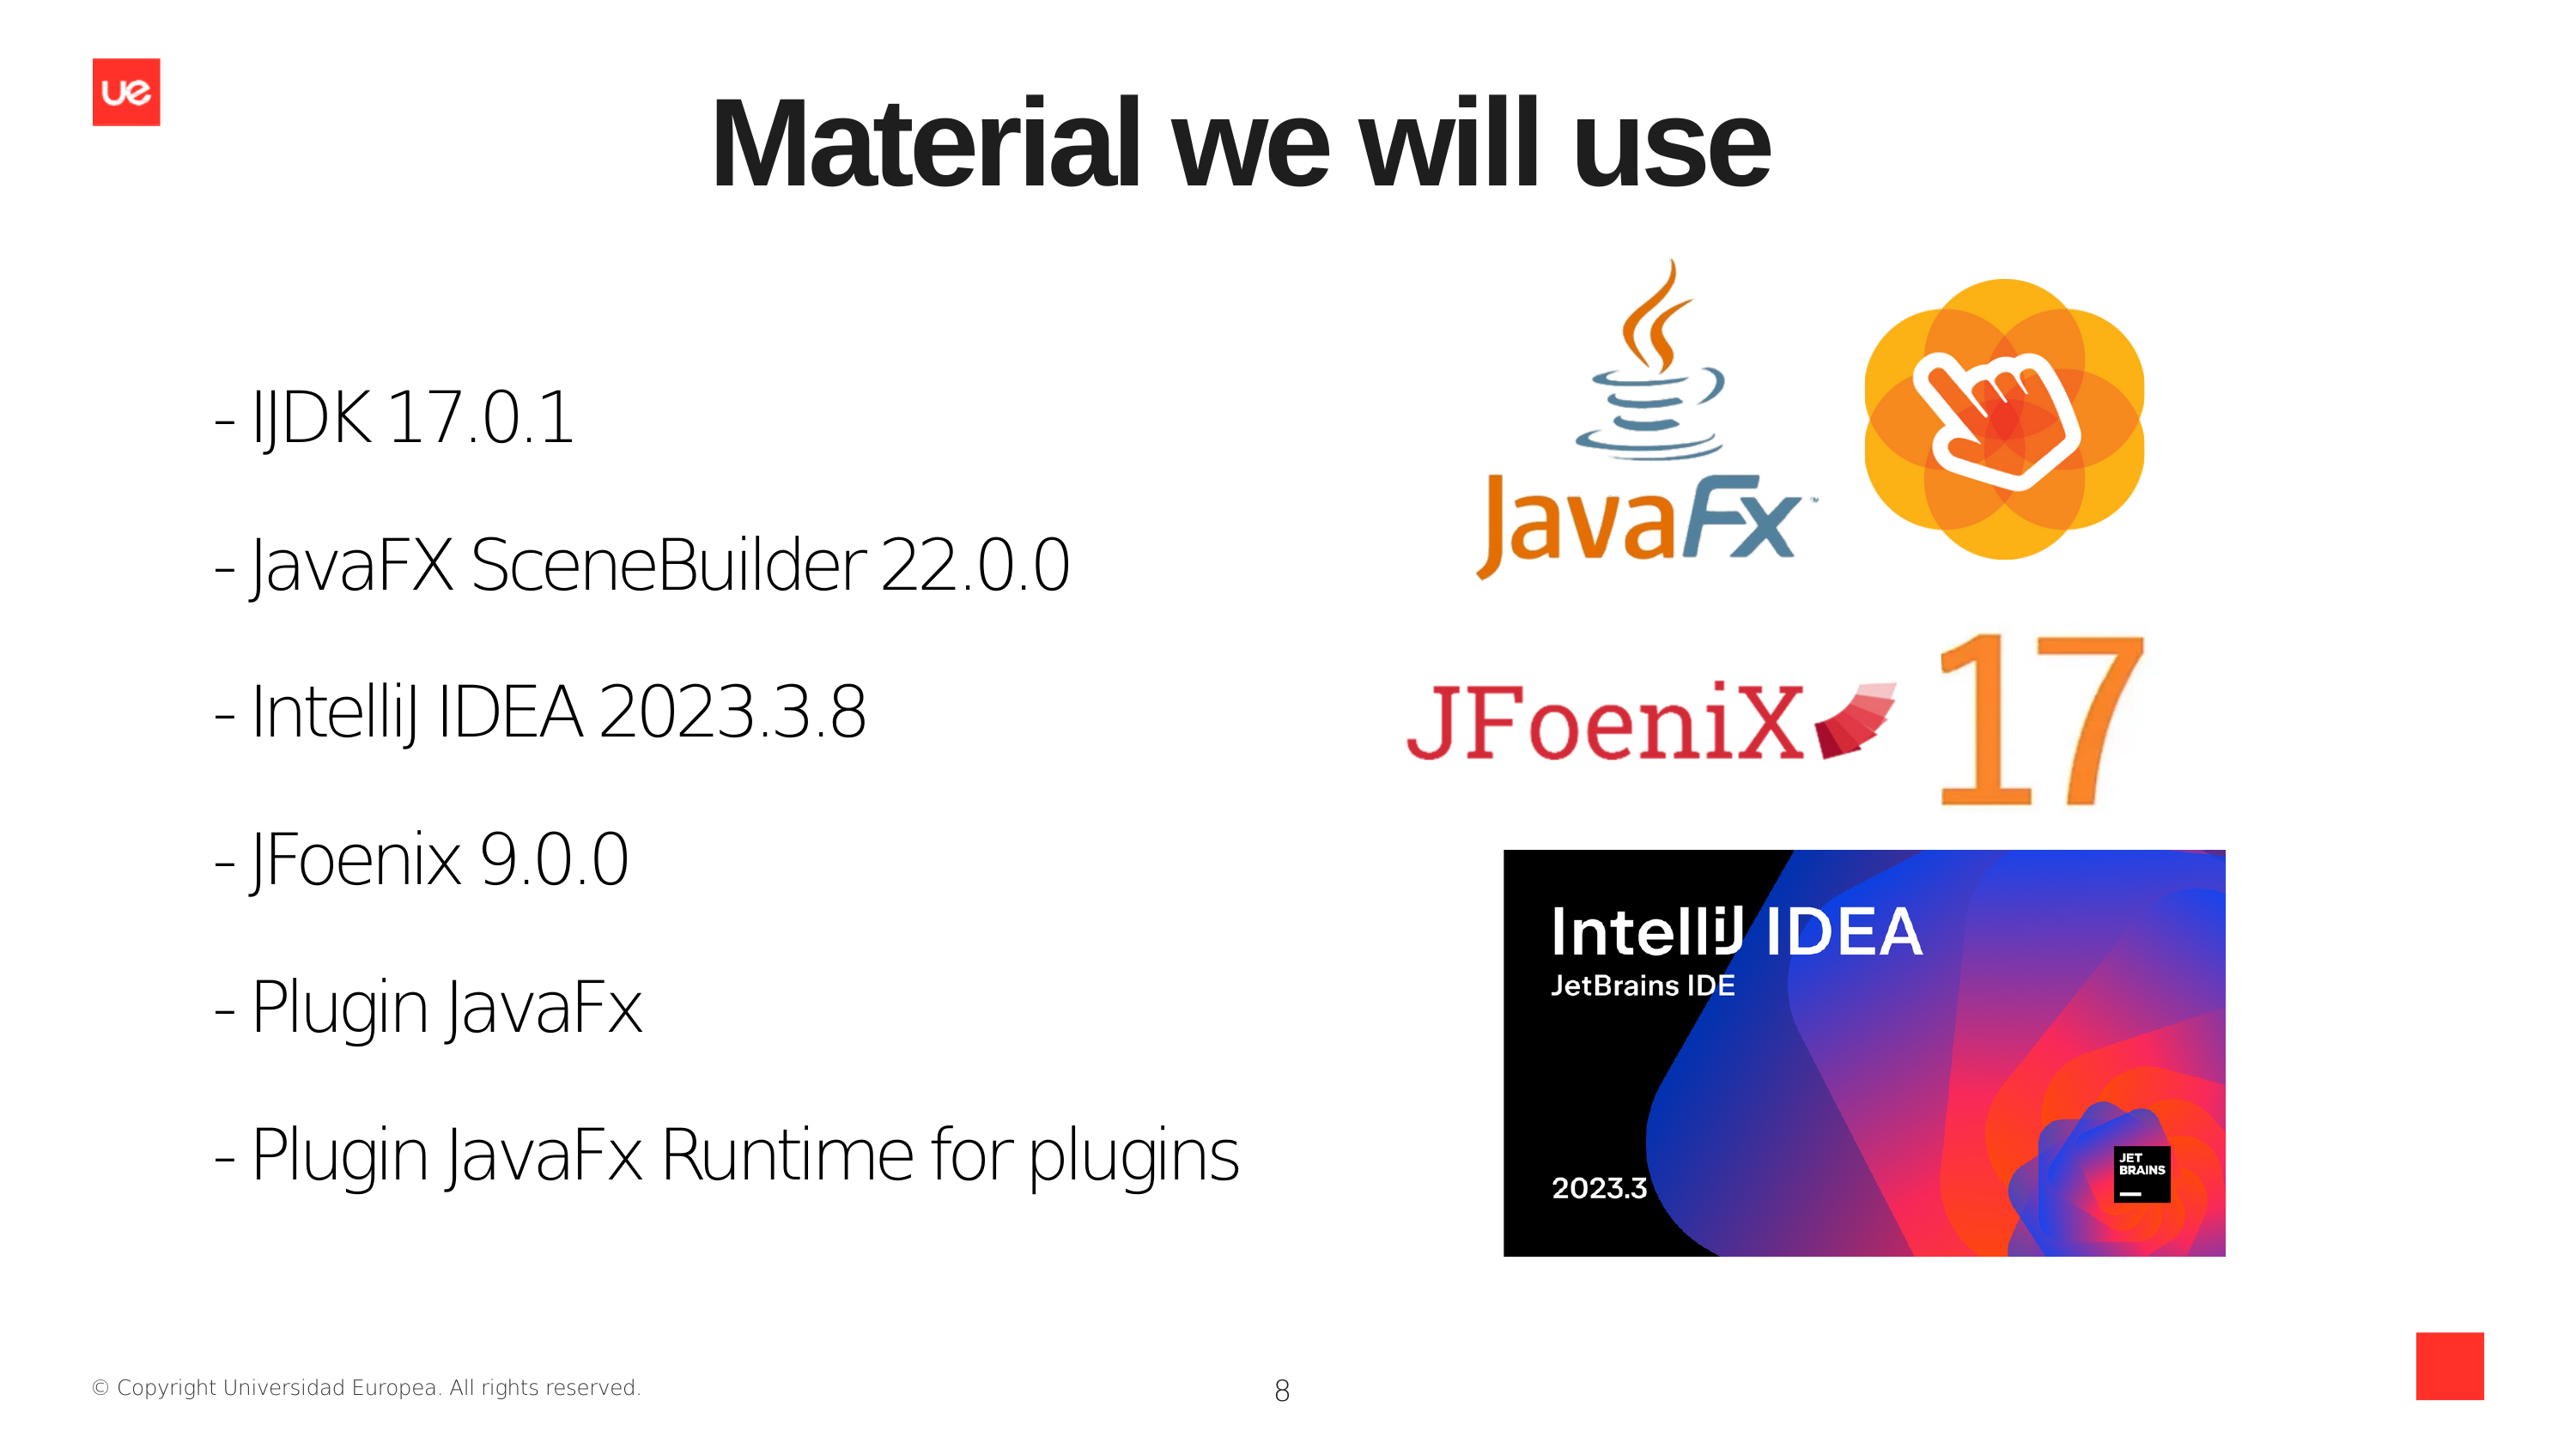

Material we will use

- IJDK 17.0.1
- JavaFX SceneBuilder 22.0.0
- IntelliJ IDEA 2023.3.8
- JFoenix 9.0.0
- Plugin JavaFx
- Plugin JavaFx Runtime for plugins

8
© Copyright Universidad Europea. All rights reserved.